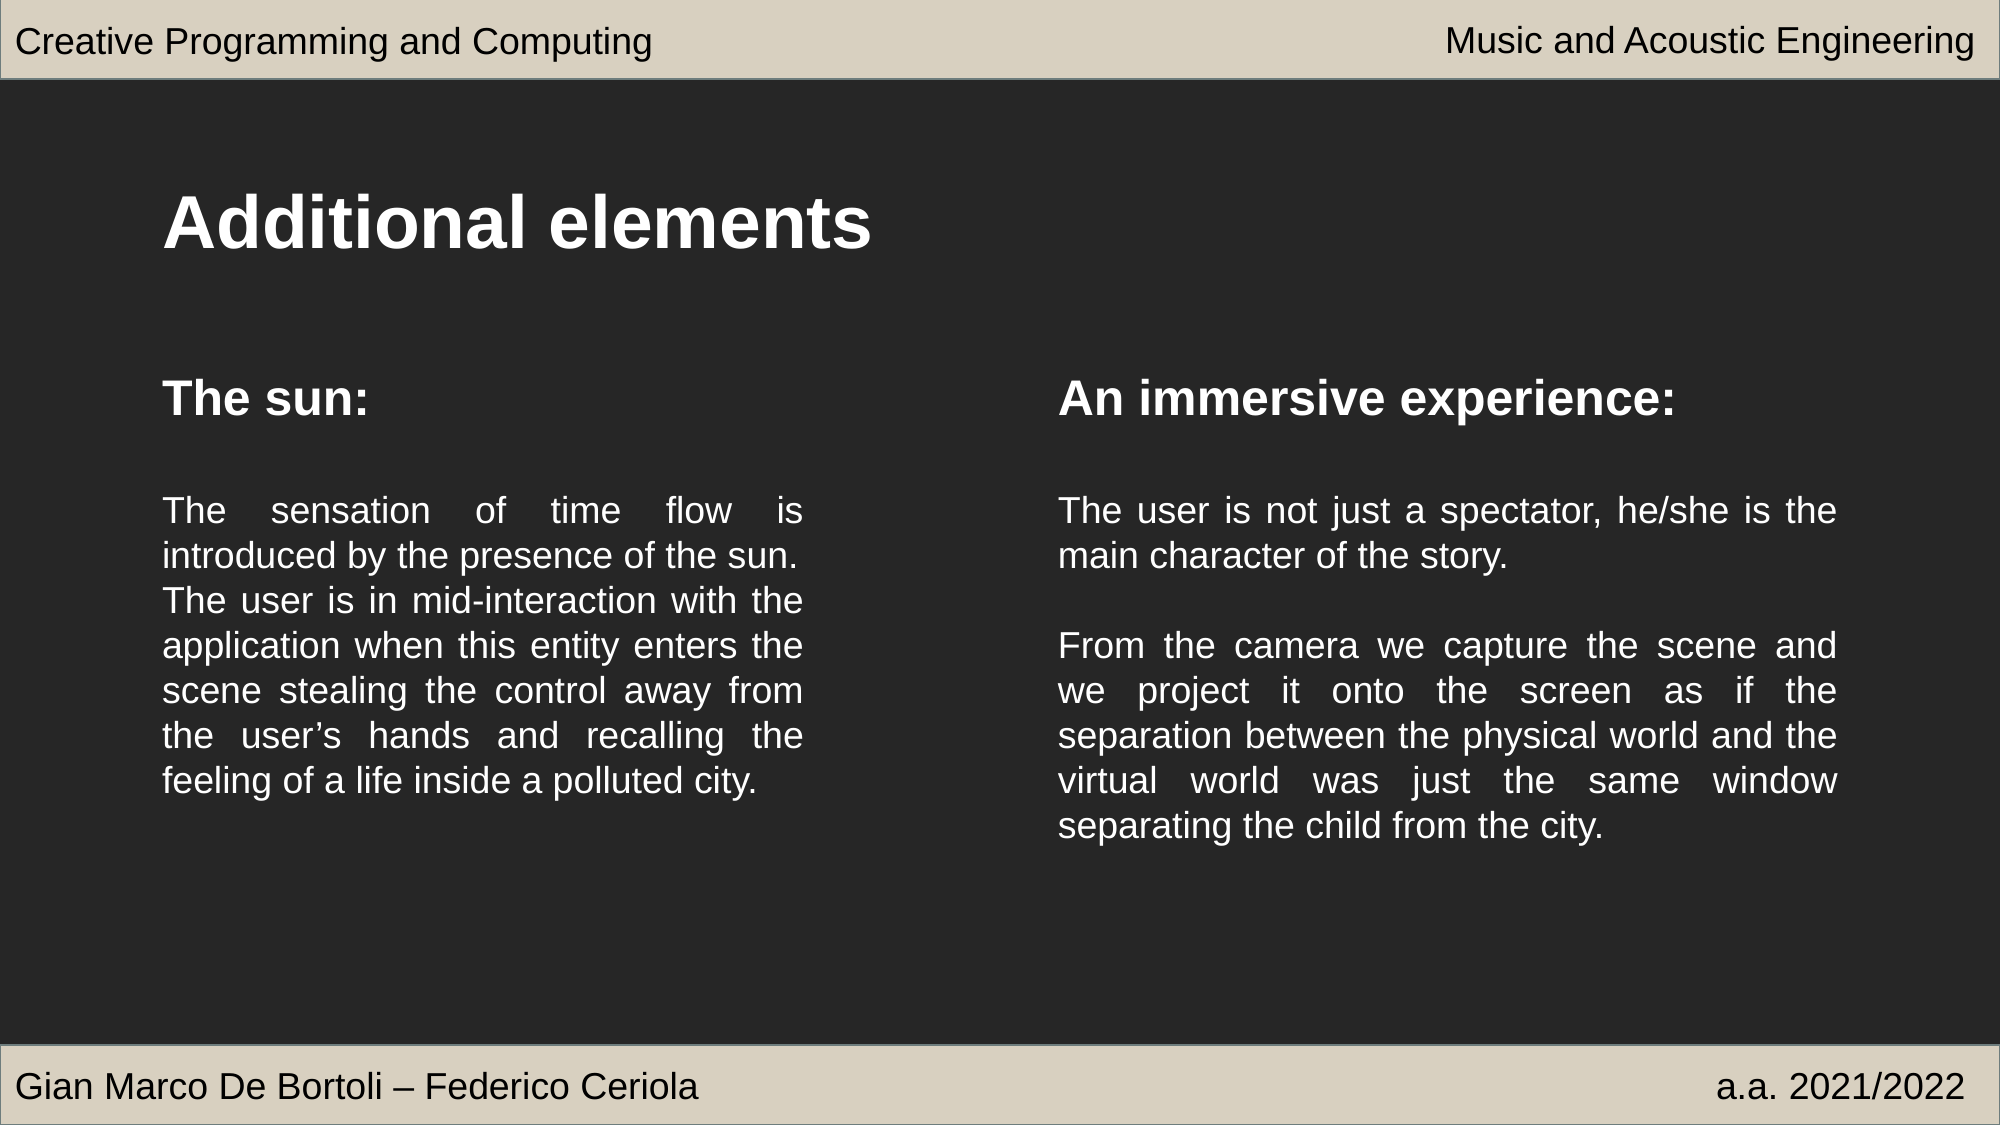

Creative Programming and Computing
Music and Acoustic Engineering

Additional elements
The sun:

The sensation of time flow is introduced by the presence of the sun.
The user is in mid-interaction with the application when this entity enters the scene stealing the control away from the user’s hands and recalling the feeling of a life inside a polluted city.
An immersive experience:

The user is not just a spectator, he/she is the main character of the story.

From the camera we capture the scene and we project it onto the screen as if the separation between the physical world and the virtual world was just the same window separating the child from the city.
Gian Marco De Bortoli – Federico Ceriola
a.a. 2021/2022